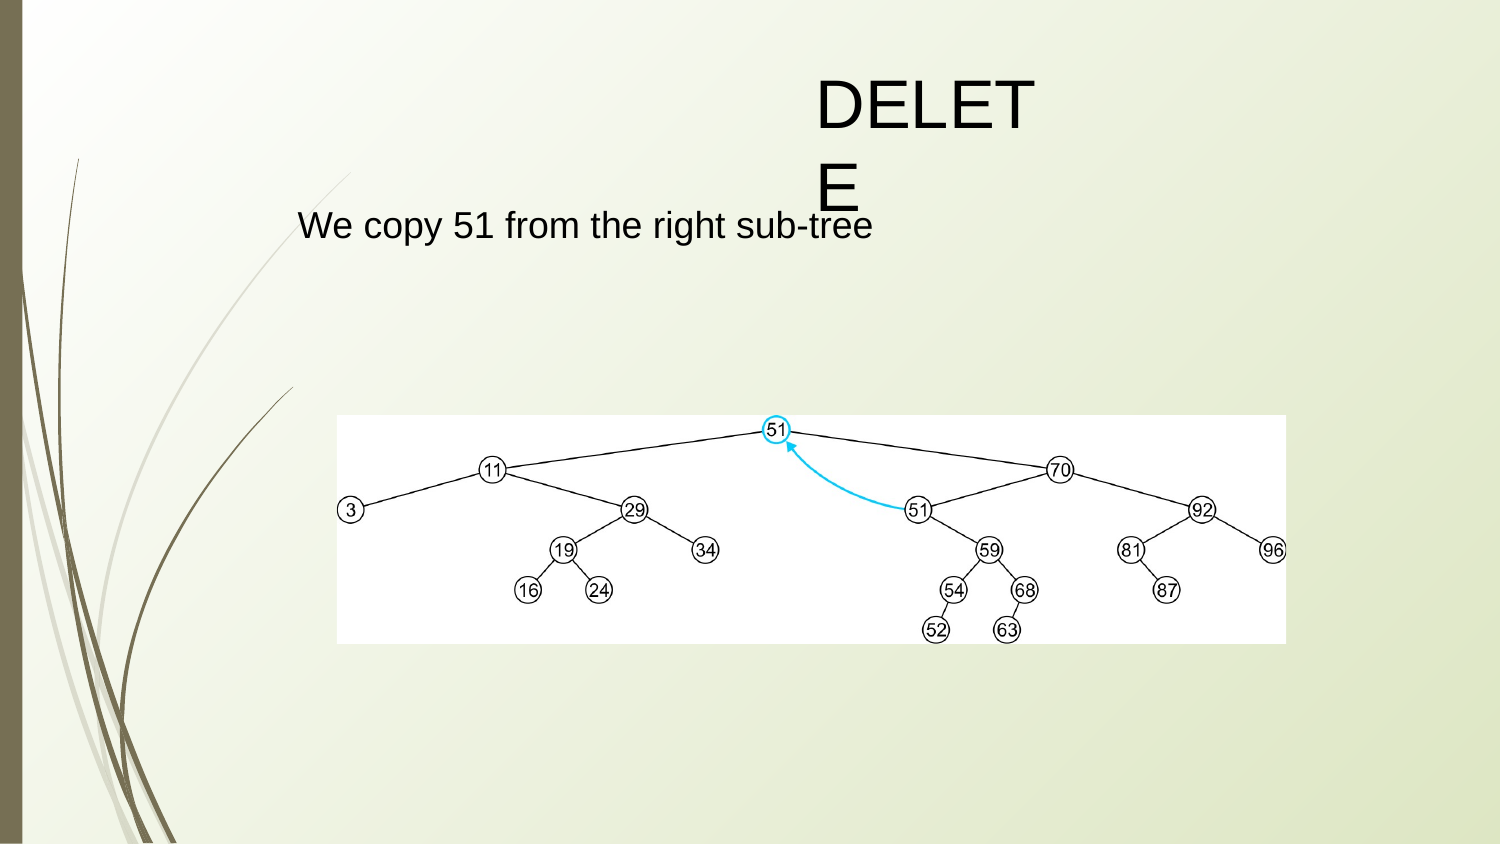

# DELETE
We copy 51 from the right sub-tree